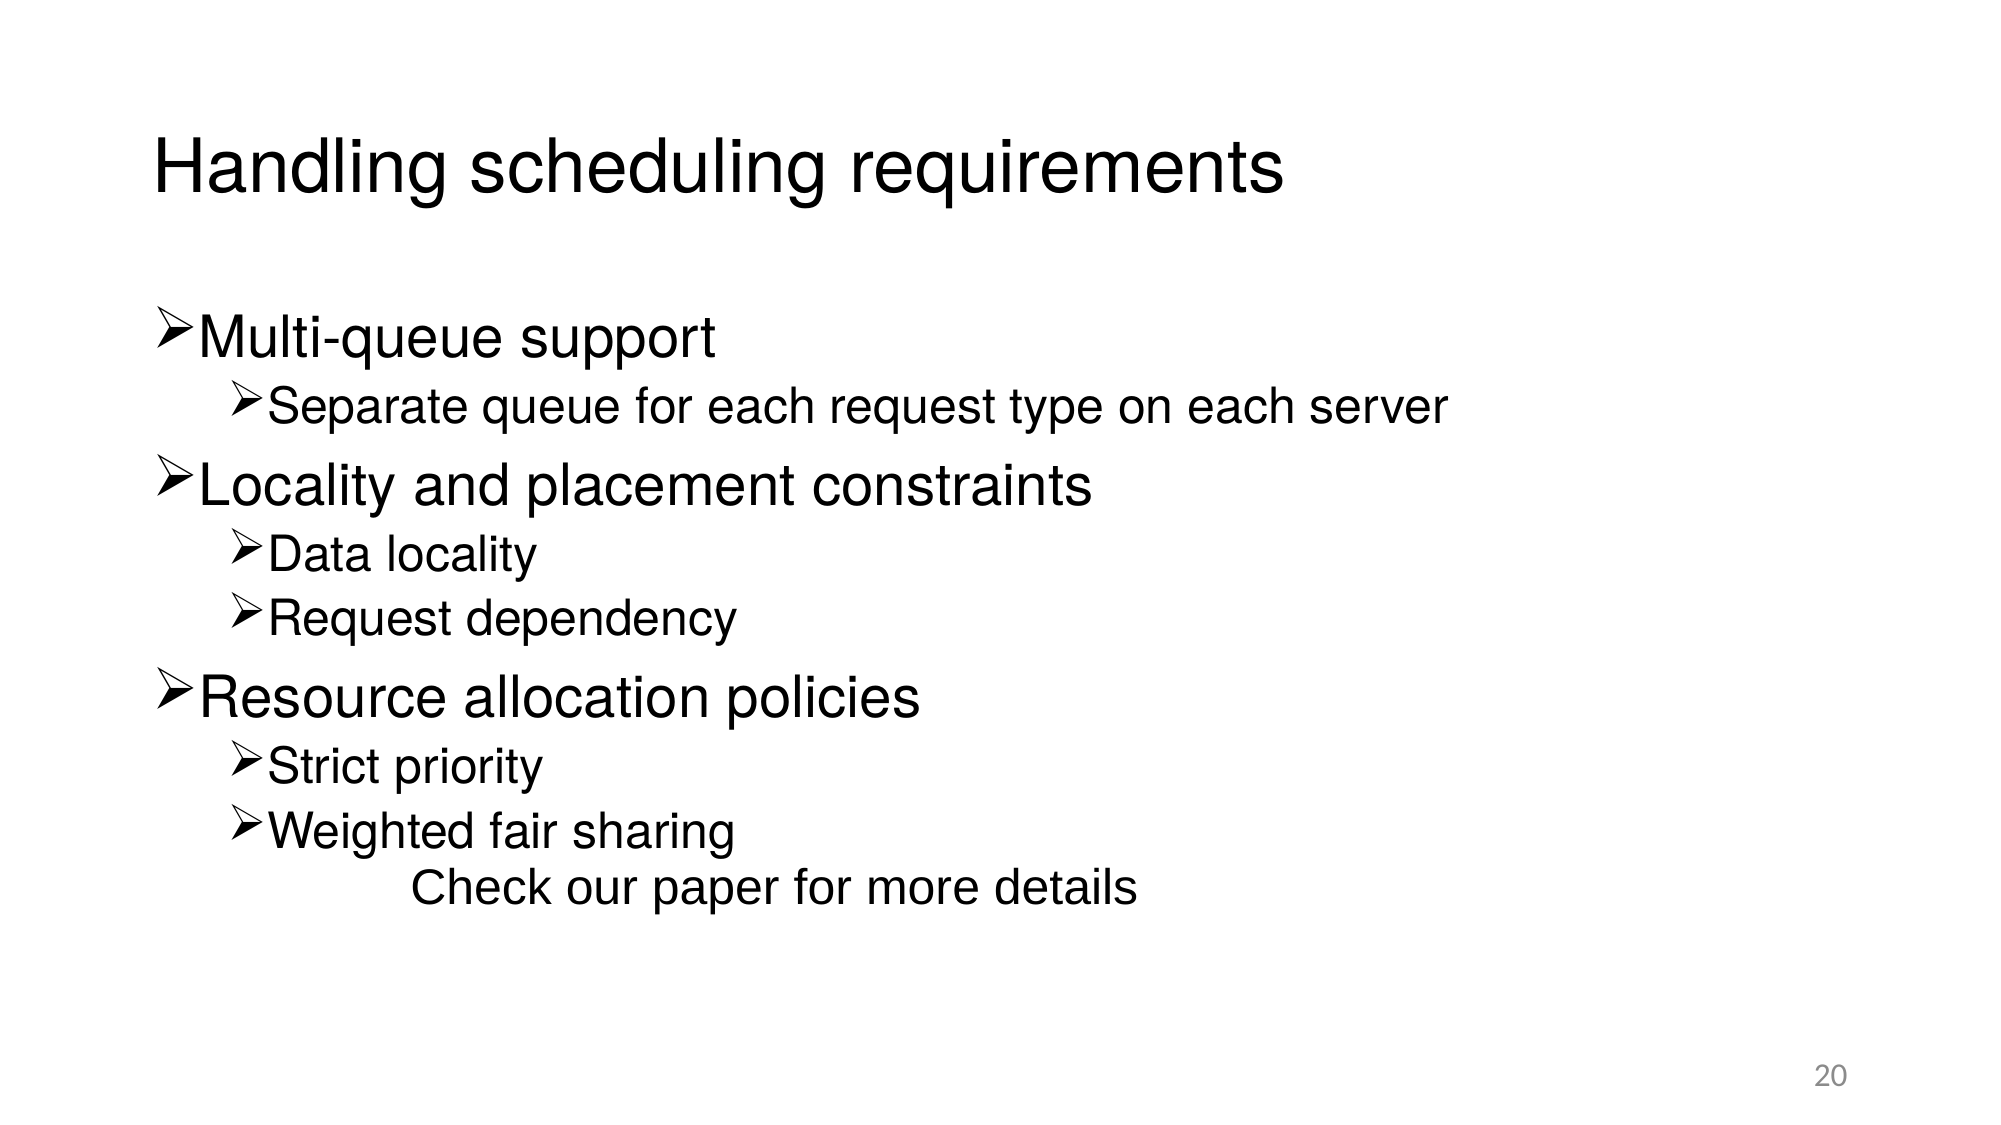

# Handling scheduling requirements
Multi-queue support
Separate queue for each request type on each server
Locality and placement constraints
Data locality
Request dependency
Resource allocation policies
Strict priority
Weighted fair sharing
Check our paper for more details
20